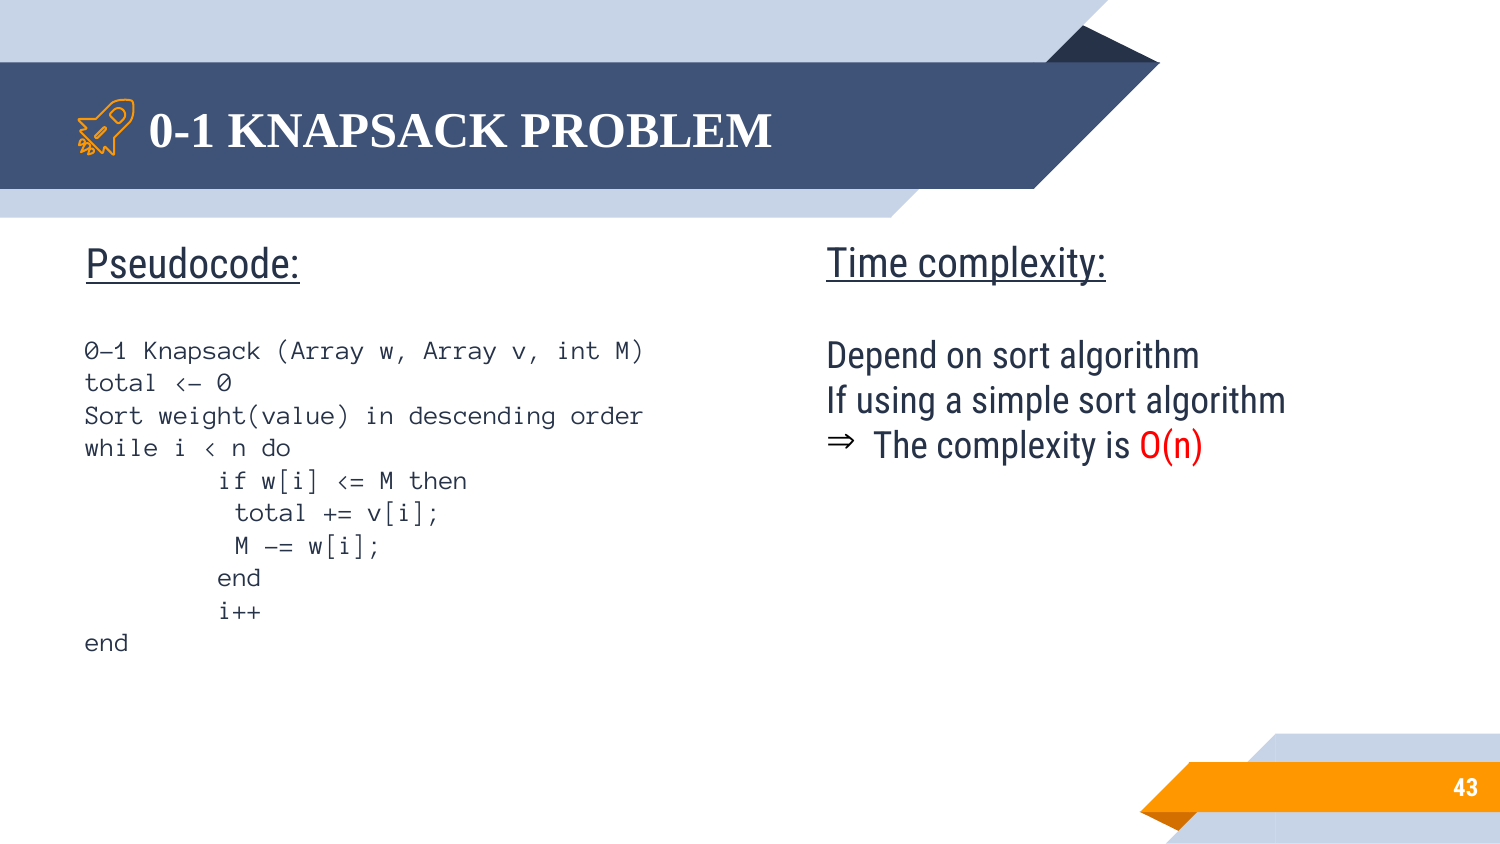

# 0-1 KNAPSACK PROBLEM

Time complexity:

Depend on sort algorithm
If using a simple sort algorithm
The complexity is O(n)
Pseudocode:

0-1 Knapsack (Array w, Array v, int M)
total <- 0
Sort weight(value) in descending order
while i < n do
         if w[i] <= M then
	total += v[i];
	M -= w[i];
         end
         i++
end
43